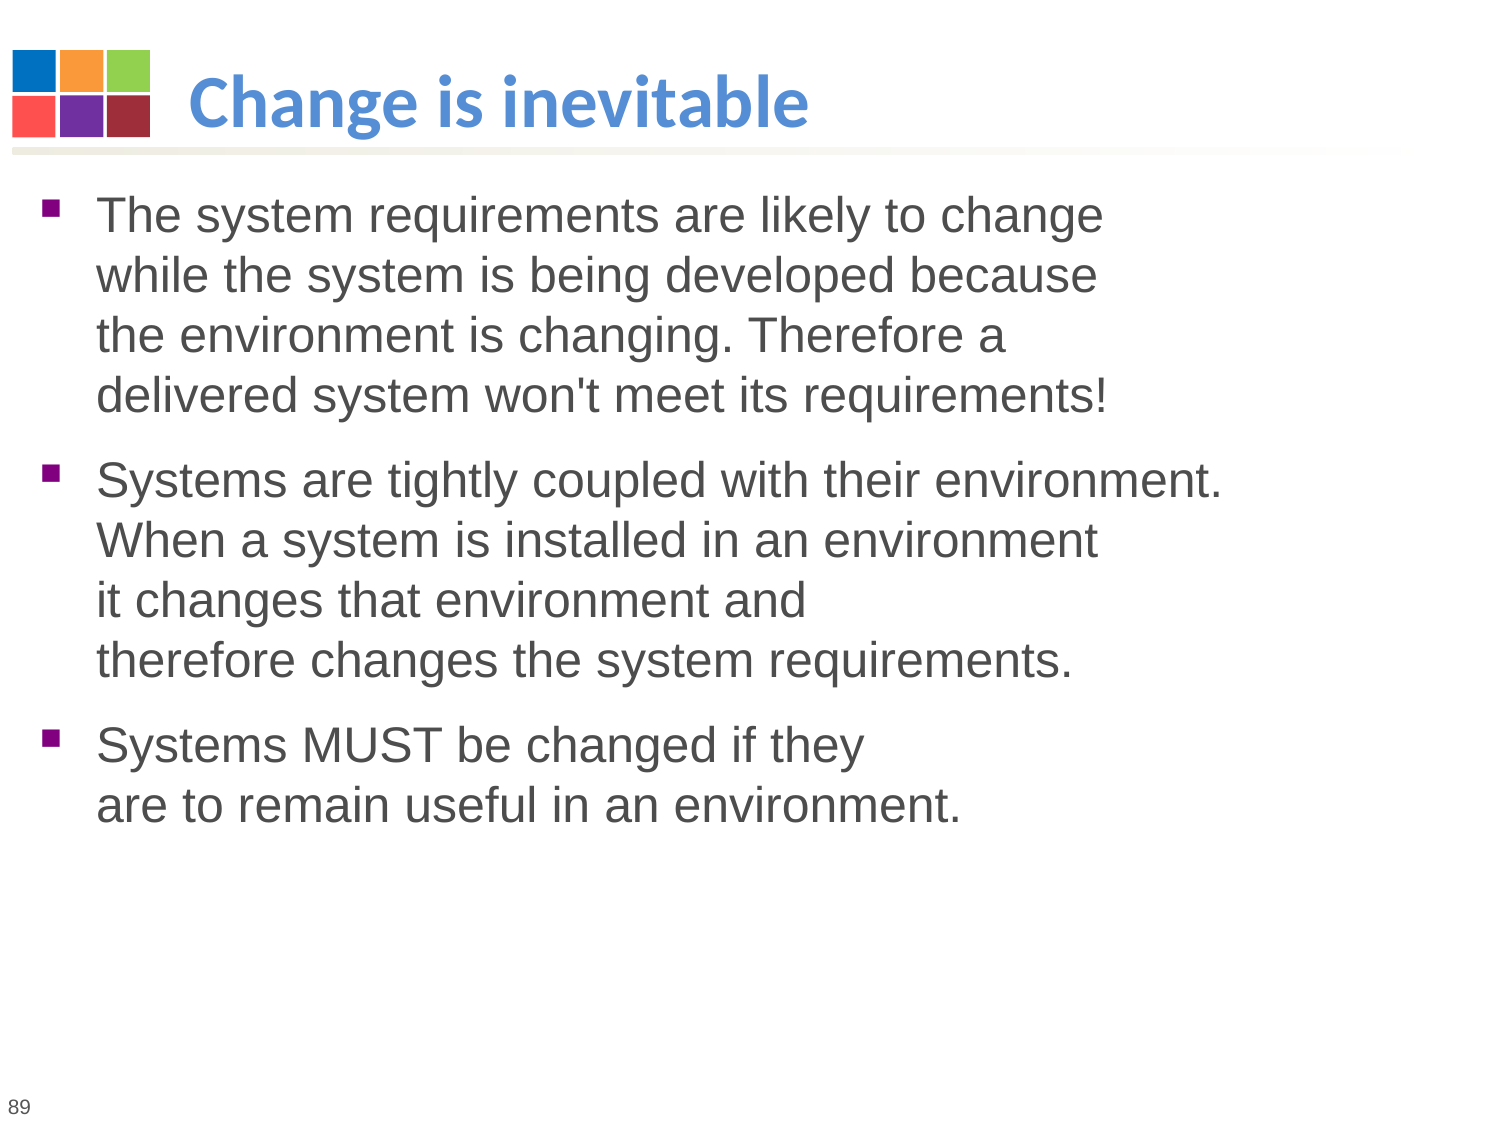

# Change is inevitable
The system requirements are likely to change
while the system is being developed because
the environment is changing. Therefore a
delivered system won't meet its requirements!
Systems are tightly coupled with their environment.
When a system is installed in an environment
it changes that environment and
therefore changes the system requirements.
Systems MUST be changed if they
are to remain useful in an environment.